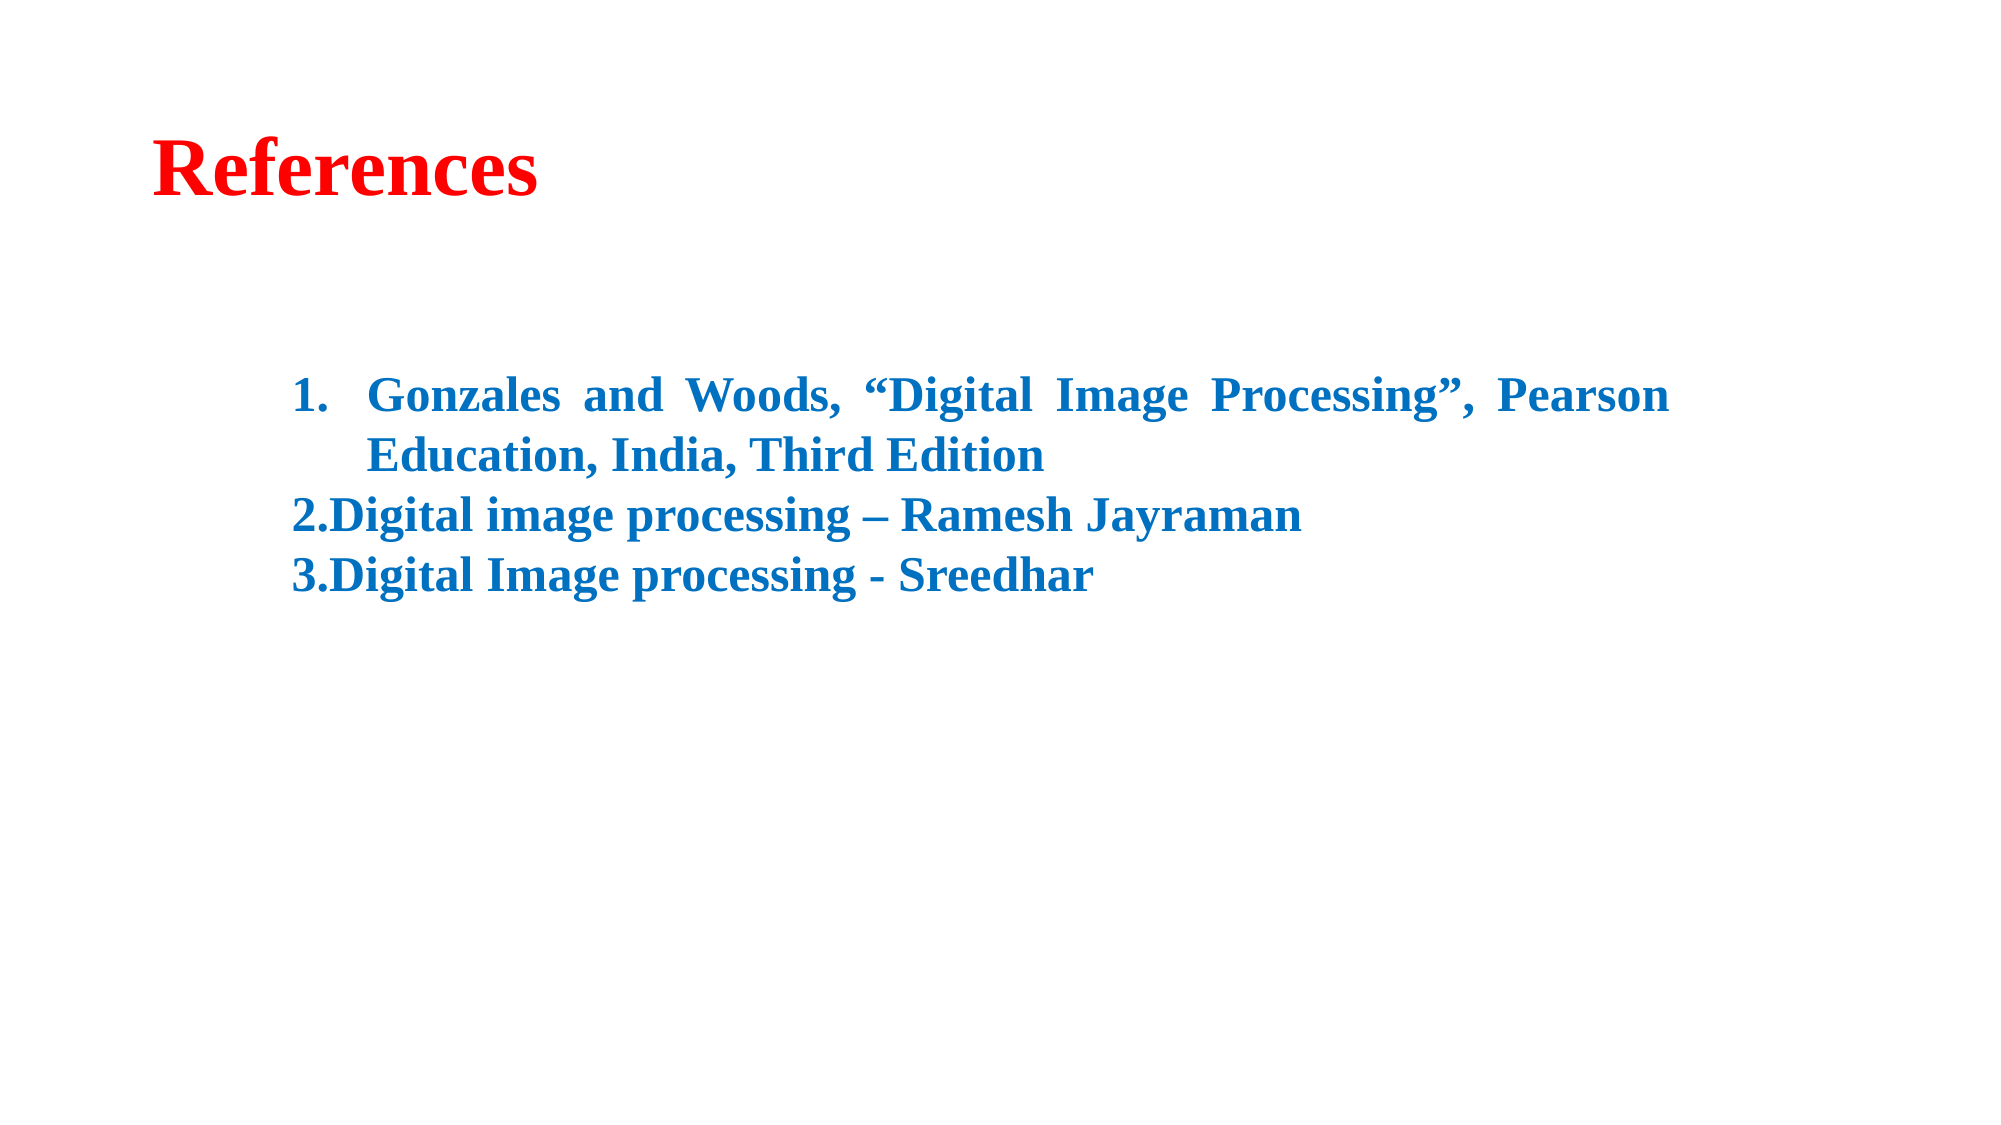

# References
Gonzales and Woods, “Digital Image Processing”, Pearson Education, India, Third Edition
Digital image processing – Ramesh Jayraman
Digital Image processing - Sreedhar